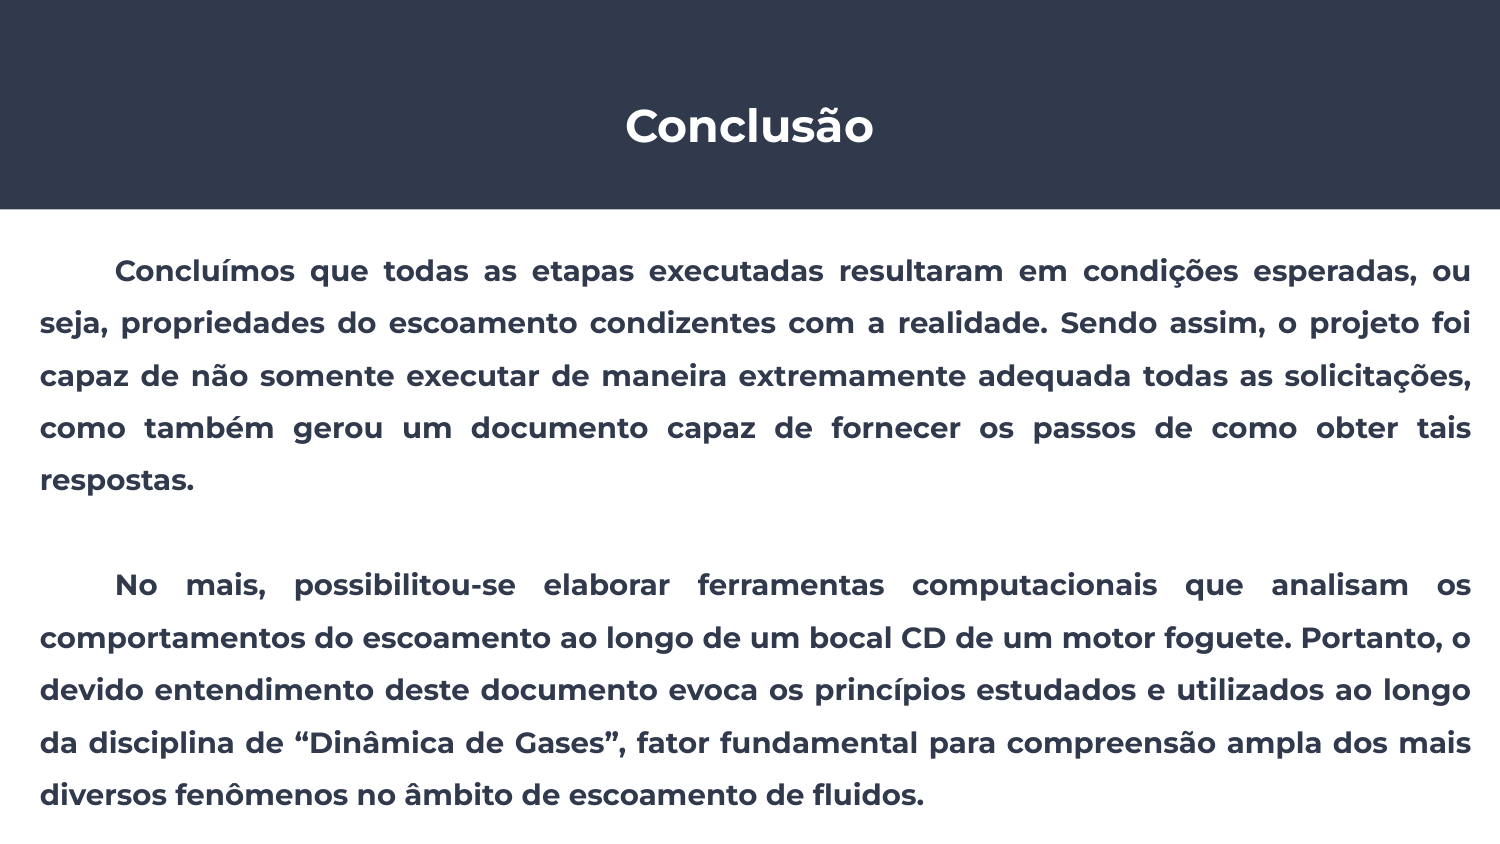

# Conclusão
Concluímos que todas as etapas executadas resultaram em condições esperadas, ou seja, propriedades do escoamento condizentes com a realidade. Sendo assim, o projeto foi capaz de não somente executar de maneira extremamente adequada todas as solicitações, como também gerou um documento capaz de fornecer os passos de como obter tais respostas.

No mais, possibilitou-se elaborar ferramentas computacionais que analisam os comportamentos do escoamento ao longo de um bocal CD de um motor foguete. Portanto, o devido entendimento deste documento evoca os princípios estudados e utilizados ao longo da disciplina de “Dinâmica de Gases”, fator fundamental para compreensão ampla dos mais diversos fenômenos no âmbito de escoamento de fluidos.